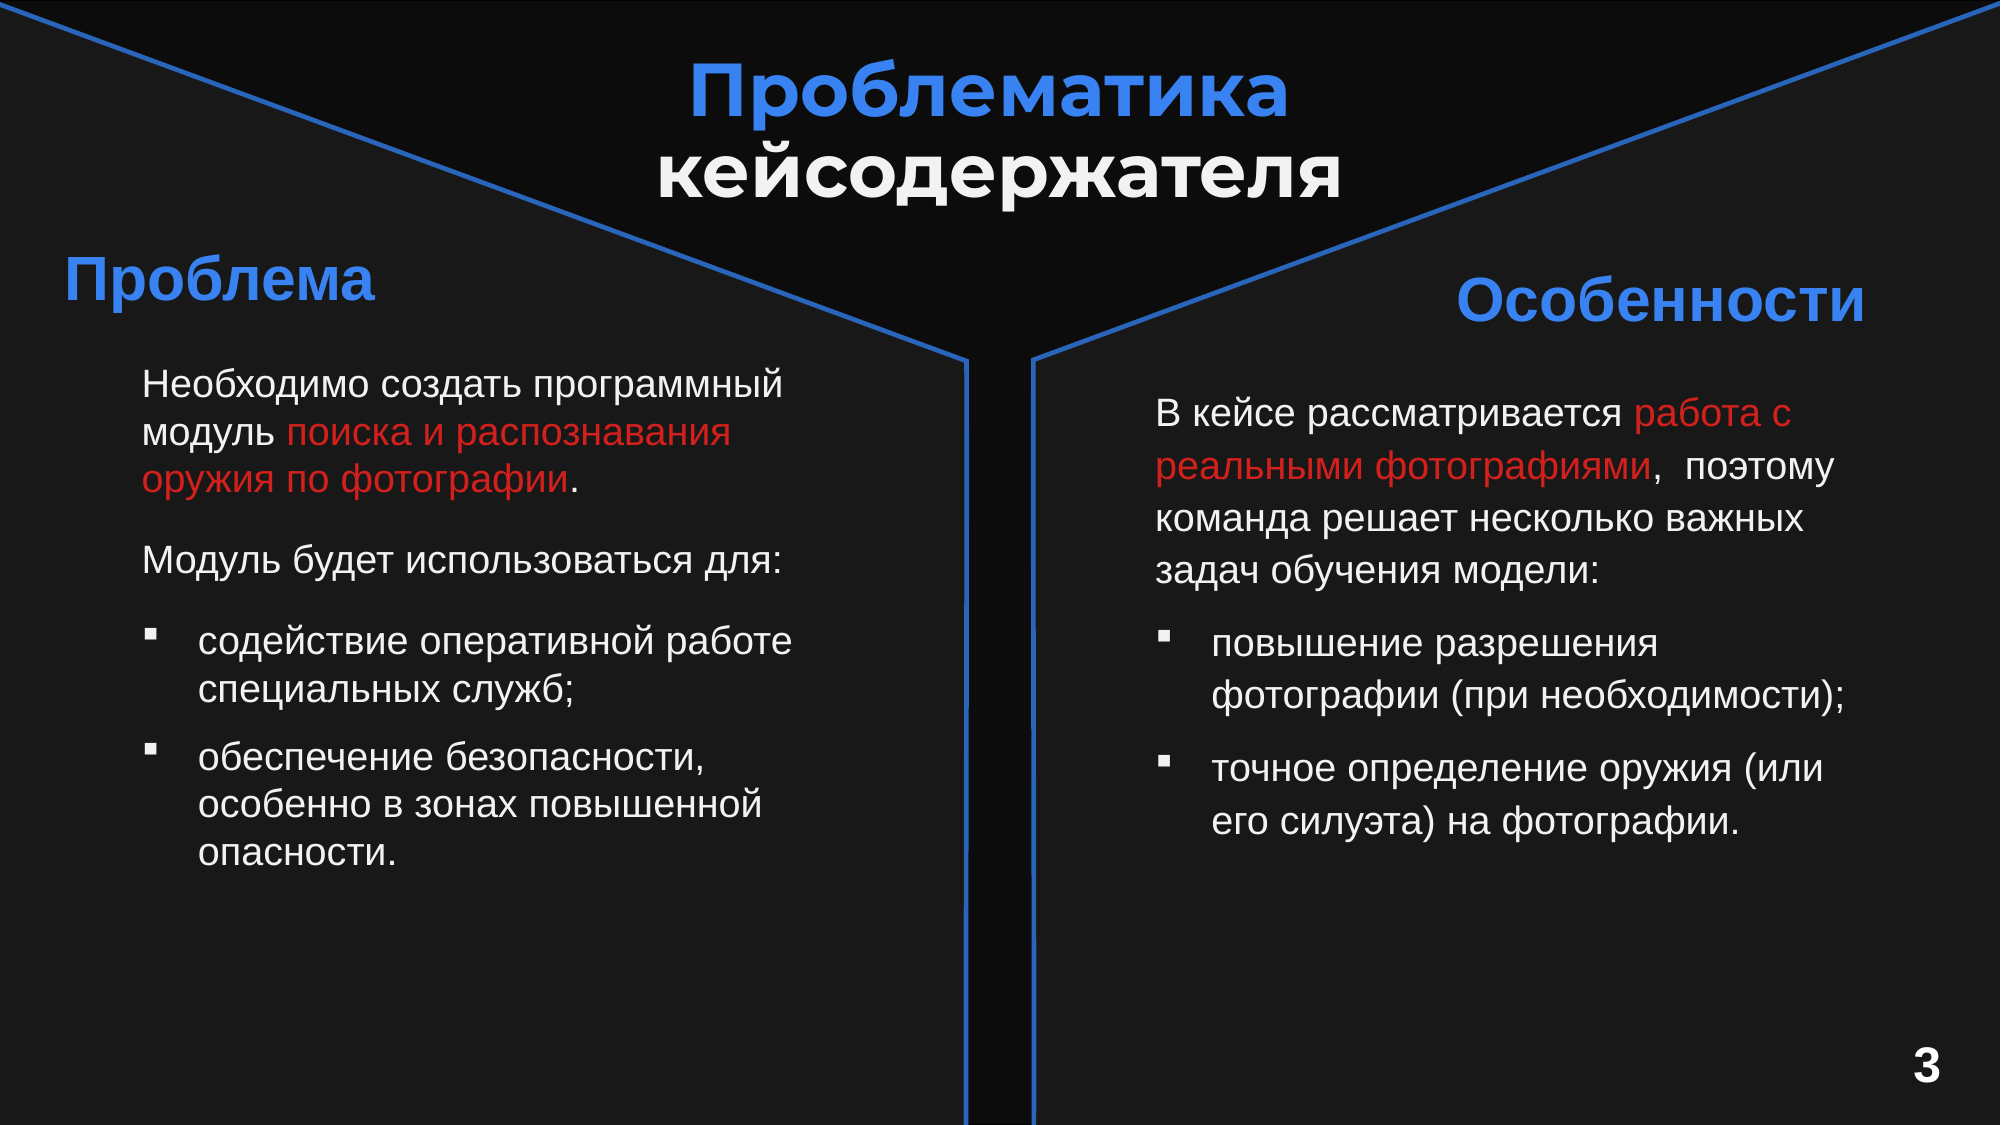

# Проблематика кейсодержателя
Проблема
Особенности
Необходимо создать программный модуль поиска и распознавания оружия по фотографии.
Модуль будет использоваться для:
содействие оперативной работе специальных служб;
обеспечение безопасности, особенно в зонах повышенной опасности.
В кейсе рассматривается работа с реальными фотографиями,  поэтому команда решает несколько важных задач обучения модели:
повышение разрешения фотографии (при необходимости);
точное определение оружия (или его силуэта) на фотографии.
3